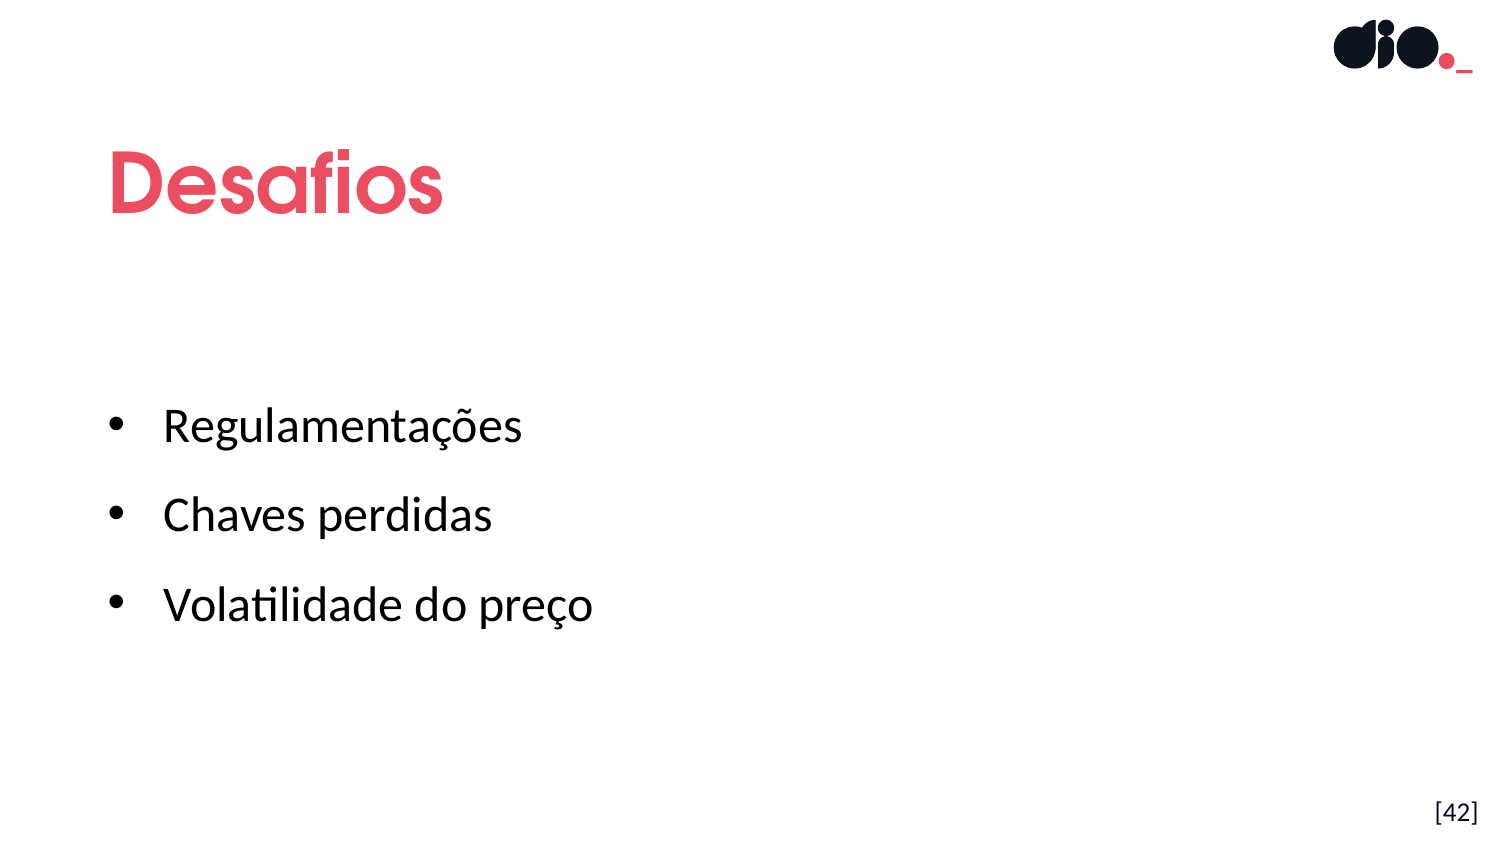

Desafios
Regulamentações
Chaves perdidas
Volatilidade do preço
[42]